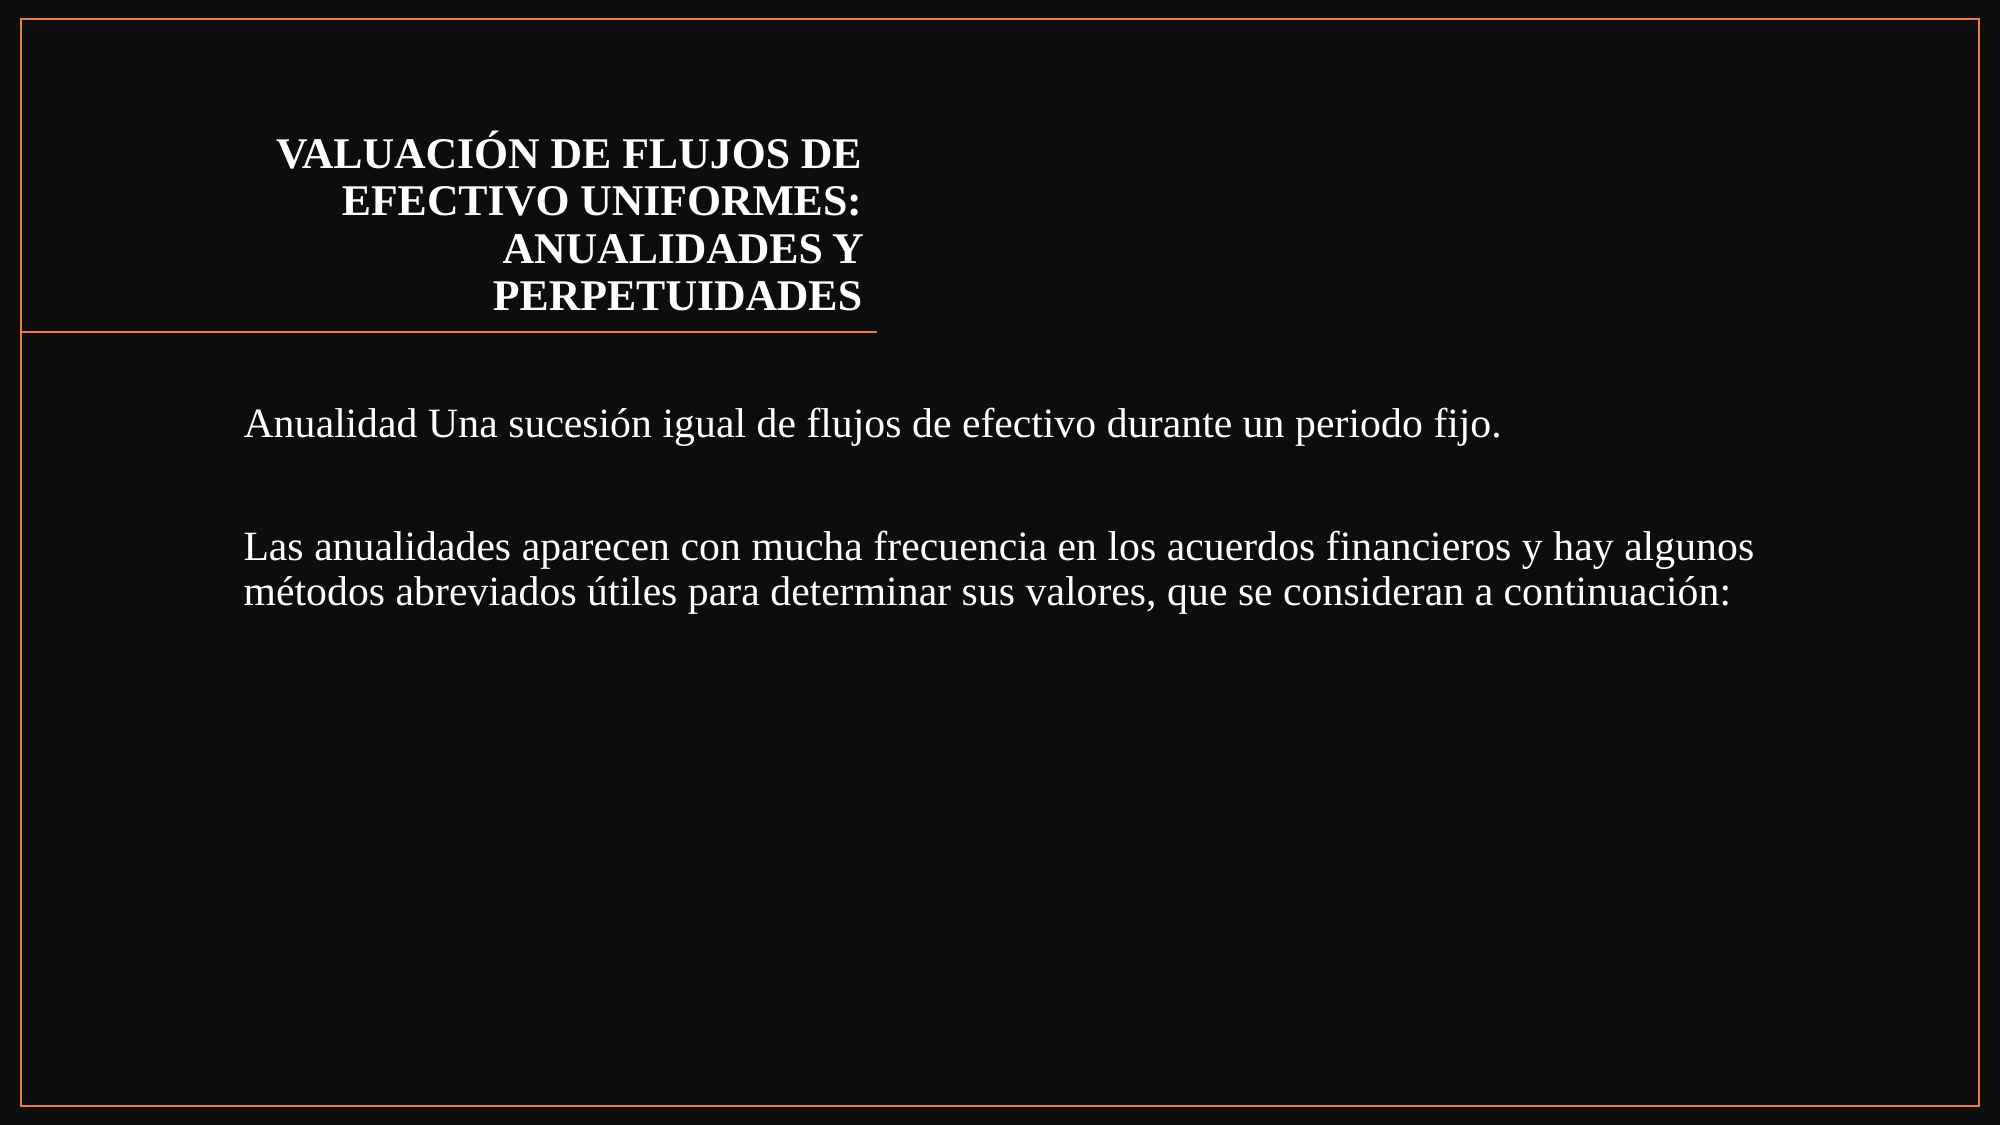

# VALUACIÓN DE FLUJOS DE EFECTIVO UNIFORMES: ANUALIDADES Y PERPETUIDADES
Anualidad Una sucesión igual de flujos de efectivo durante un periodo fijo.

Las anualidades aparecen con mucha frecuencia en los acuerdos financieros y hay algunos métodos abreviados útiles para determinar sus valores, que se consideran a continuación: